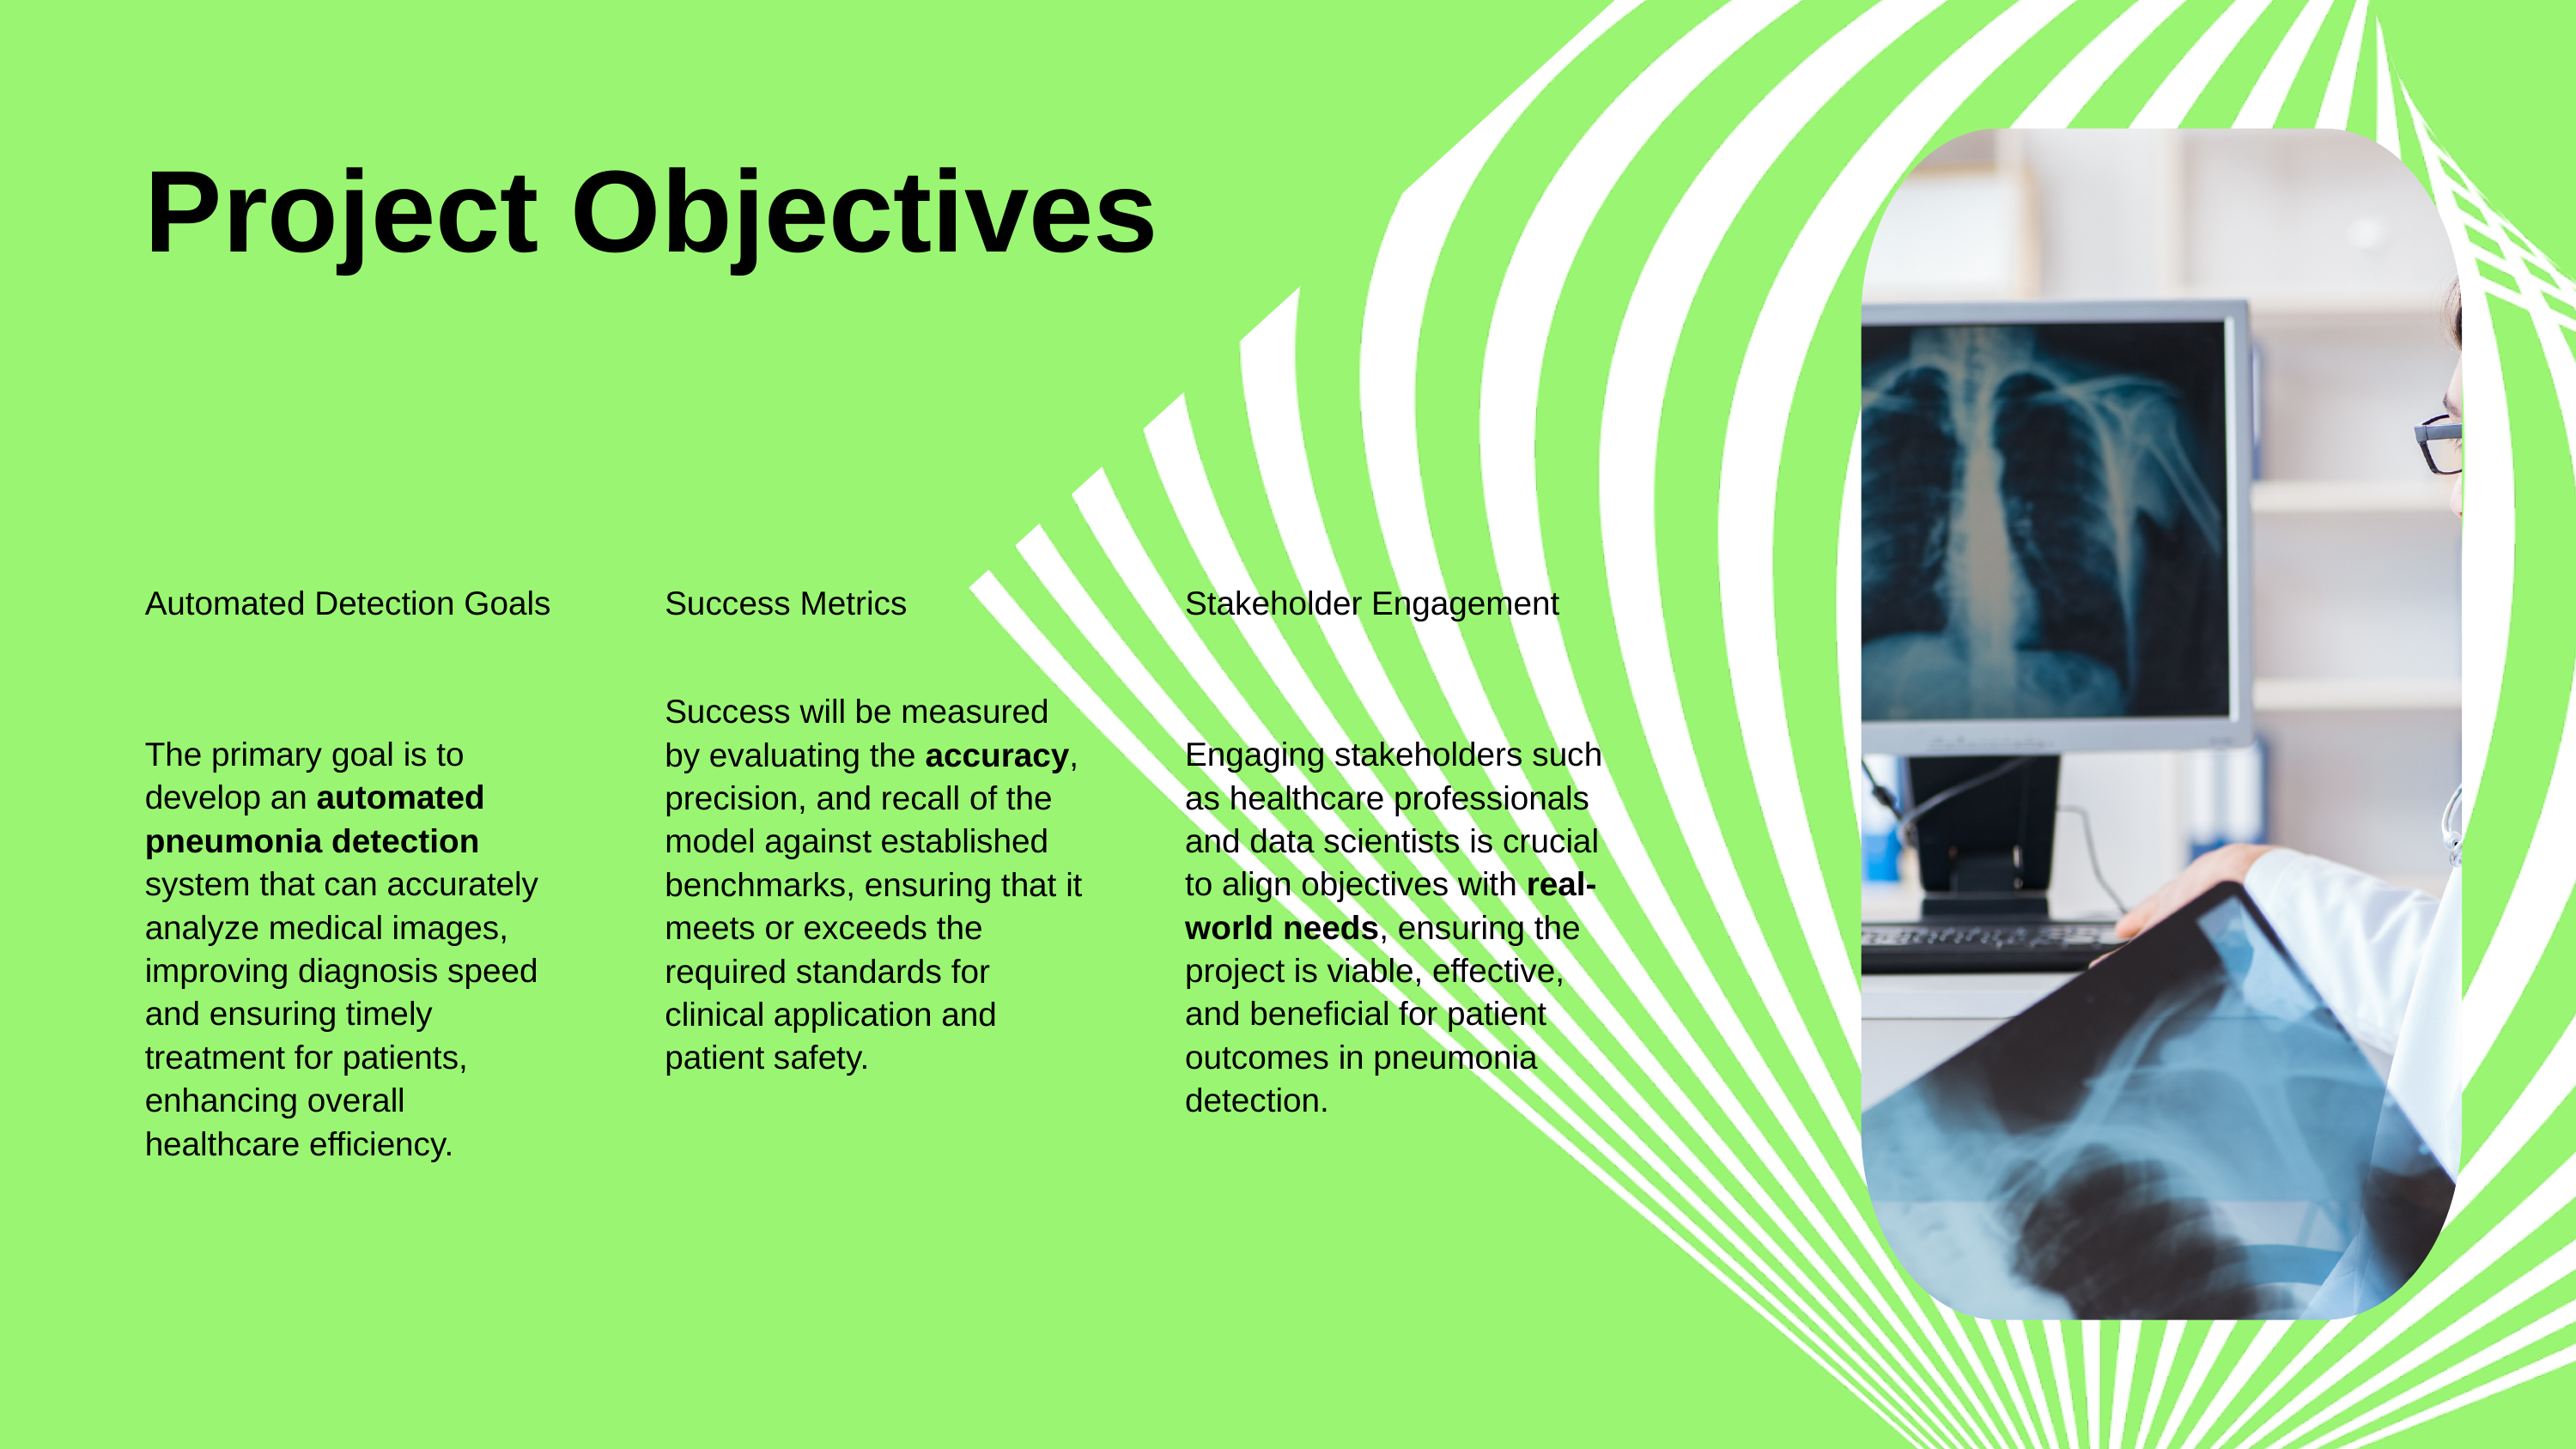

Project Objectives
Automated Detection Goals
The primary goal is to develop an automated pneumonia detection system that can accurately analyze medical images, improving diagnosis speed and ensuring timely treatment for patients, enhancing overall healthcare efficiency.
Success Metrics
Success will be measured by evaluating the accuracy, precision, and recall of the model against established benchmarks, ensuring that it meets or exceeds the required standards for clinical application and patient safety.
Stakeholder Engagement
Engaging stakeholders such as healthcare professionals and data scientists is crucial to align objectives with real-world needs, ensuring the project is viable, effective, and beneficial for patient outcomes in pneumonia detection.